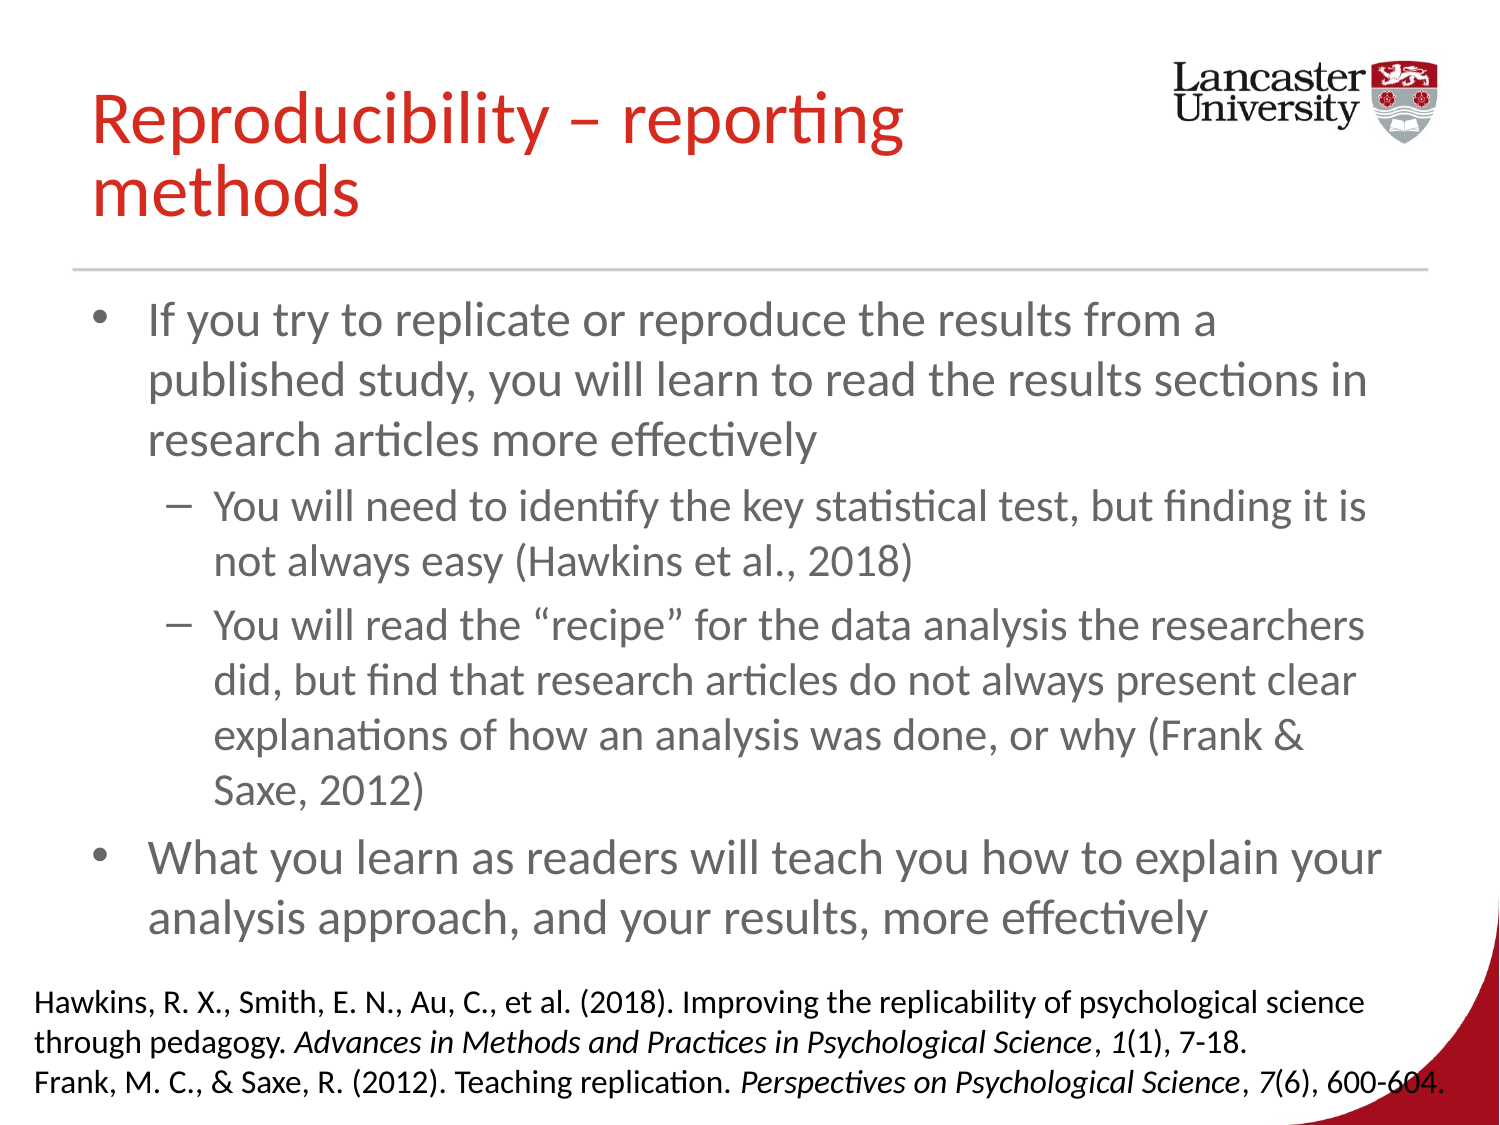

# Reproducibility – reporting methods
If you try to replicate or reproduce the results from a published study, you will learn to read the results sections in research articles more effectively
You will need to identify the key statistical test, but finding it is not always easy (Hawkins et al., 2018)
You will read the “recipe” for the data analysis the researchers did, but find that research articles do not always present clear explanations of how an analysis was done, or why (Frank & Saxe, 2012)
What you learn as readers will teach you how to explain your analysis approach, and your results, more effectively

Hawkins, R. X., Smith, E. N., Au, C., et al. (2018). Improving the replicability of psychological science through pedagogy. Advances in Methods and Practices in Psychological Science, 1(1), 7-18.
Frank, M. C., & Saxe, R. (2012). Teaching replication. Perspectives on Psychological Science, 7(6), 600-604.